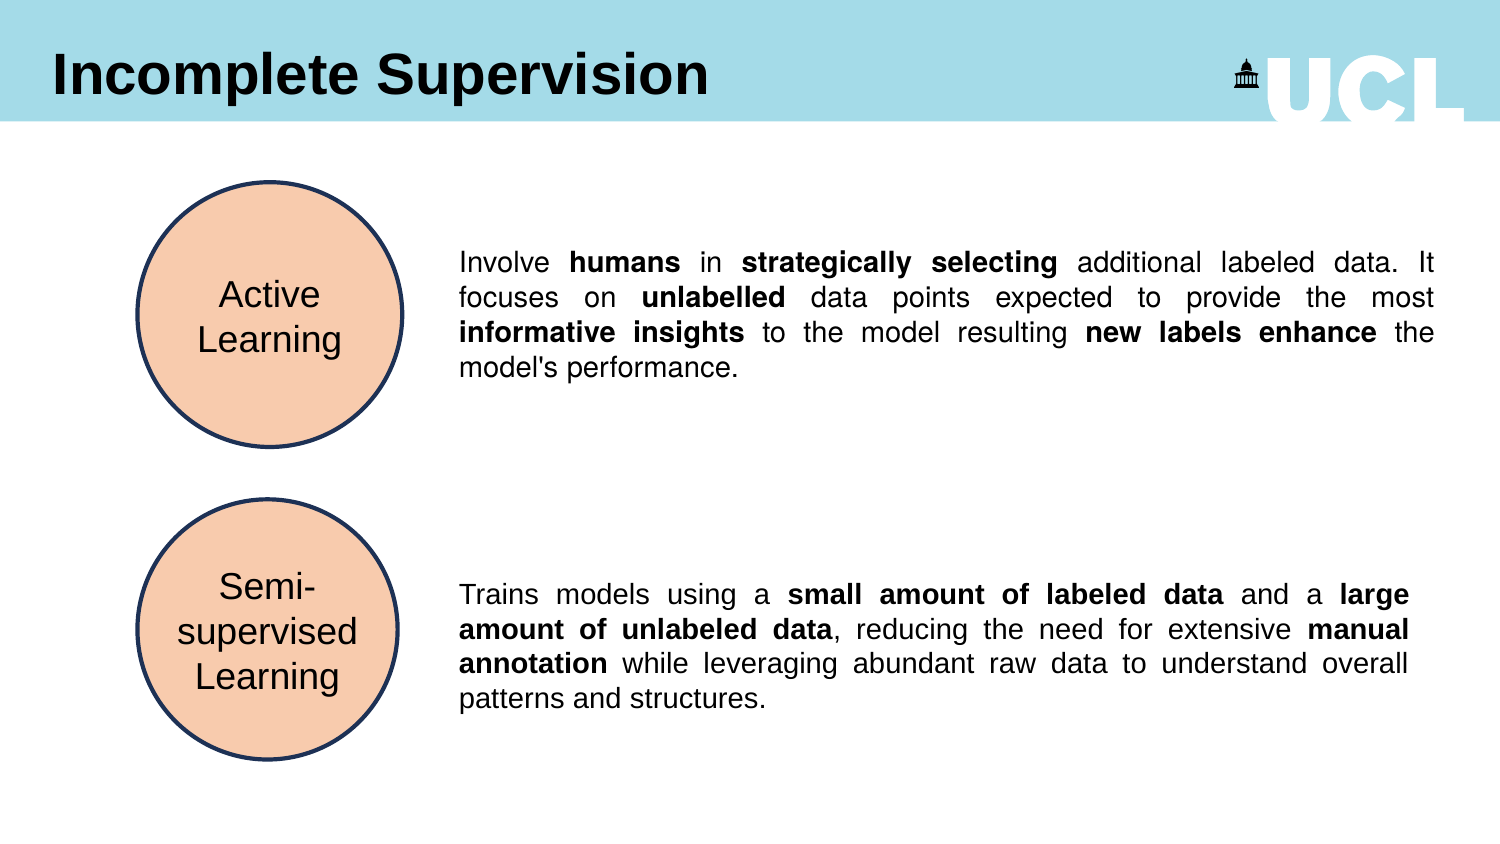

Incomplete Supervision
Active
Learning
Involve humans in strategically selecting additional labeled data. It focuses on unlabelled data points expected to provide the most informative insights to the model resulting new labels enhance the model's performance.
Semi-supervised
Learning
Trains models using a small amount of labeled data and a large amount of unlabeled data, reducing the need for extensive manual annotation while leveraging abundant raw data to understand overall patterns and structures.